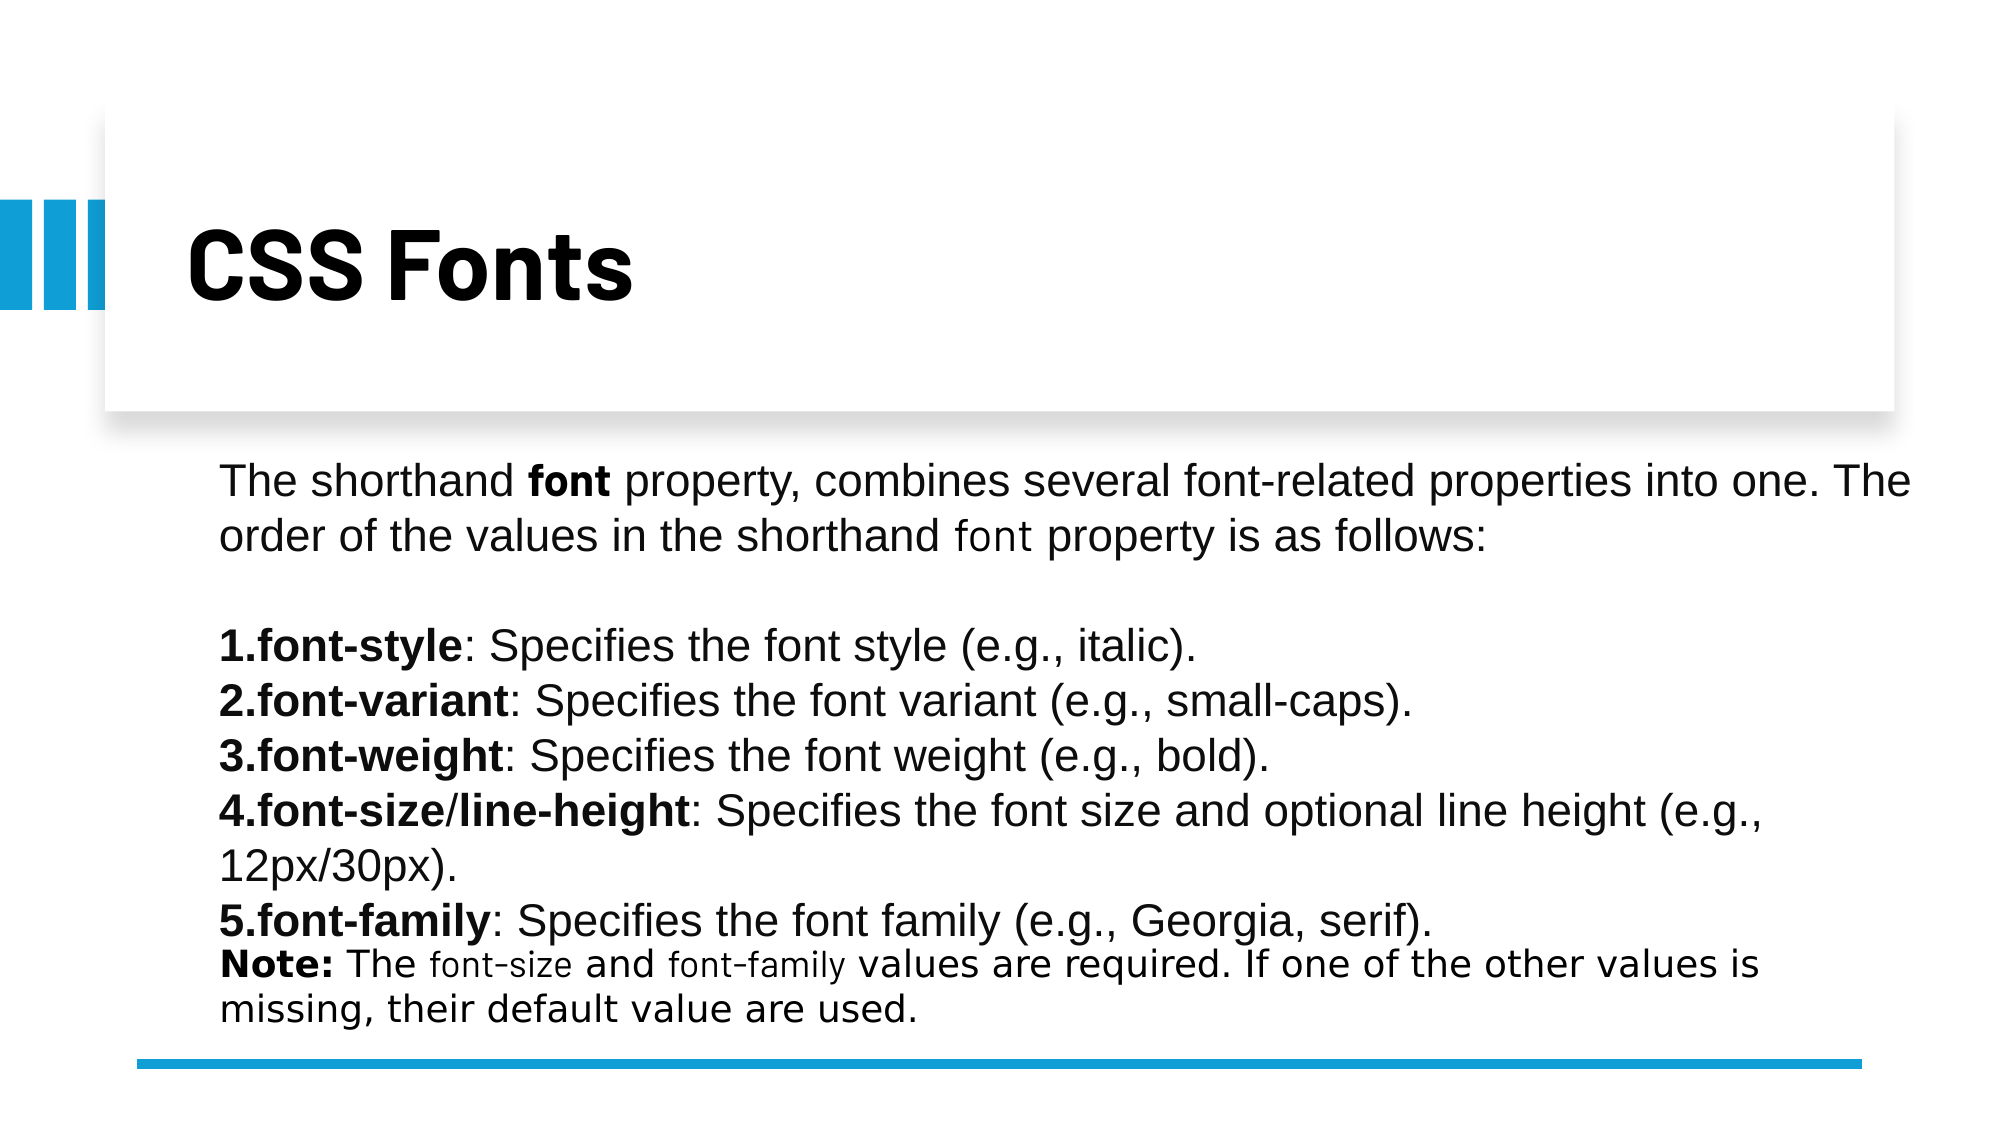

CSS Fonts

The shorthand font property, combines several font-related properties into one. The order of the values in the shorthand font property is as follows:

font-style: Specifies the font style (e.g., italic).
font-variant: Specifies the font variant (e.g., small-caps).
font-weight: Specifies the font weight (e.g., bold).
font-size/line-height: Specifies the font size and optional line height (e.g., 12px/30px).
font-family: Specifies the font family (e.g., Georgia, serif).

Note: The font-size and font-family values are required. If one of the other values is missing, their default value are used.